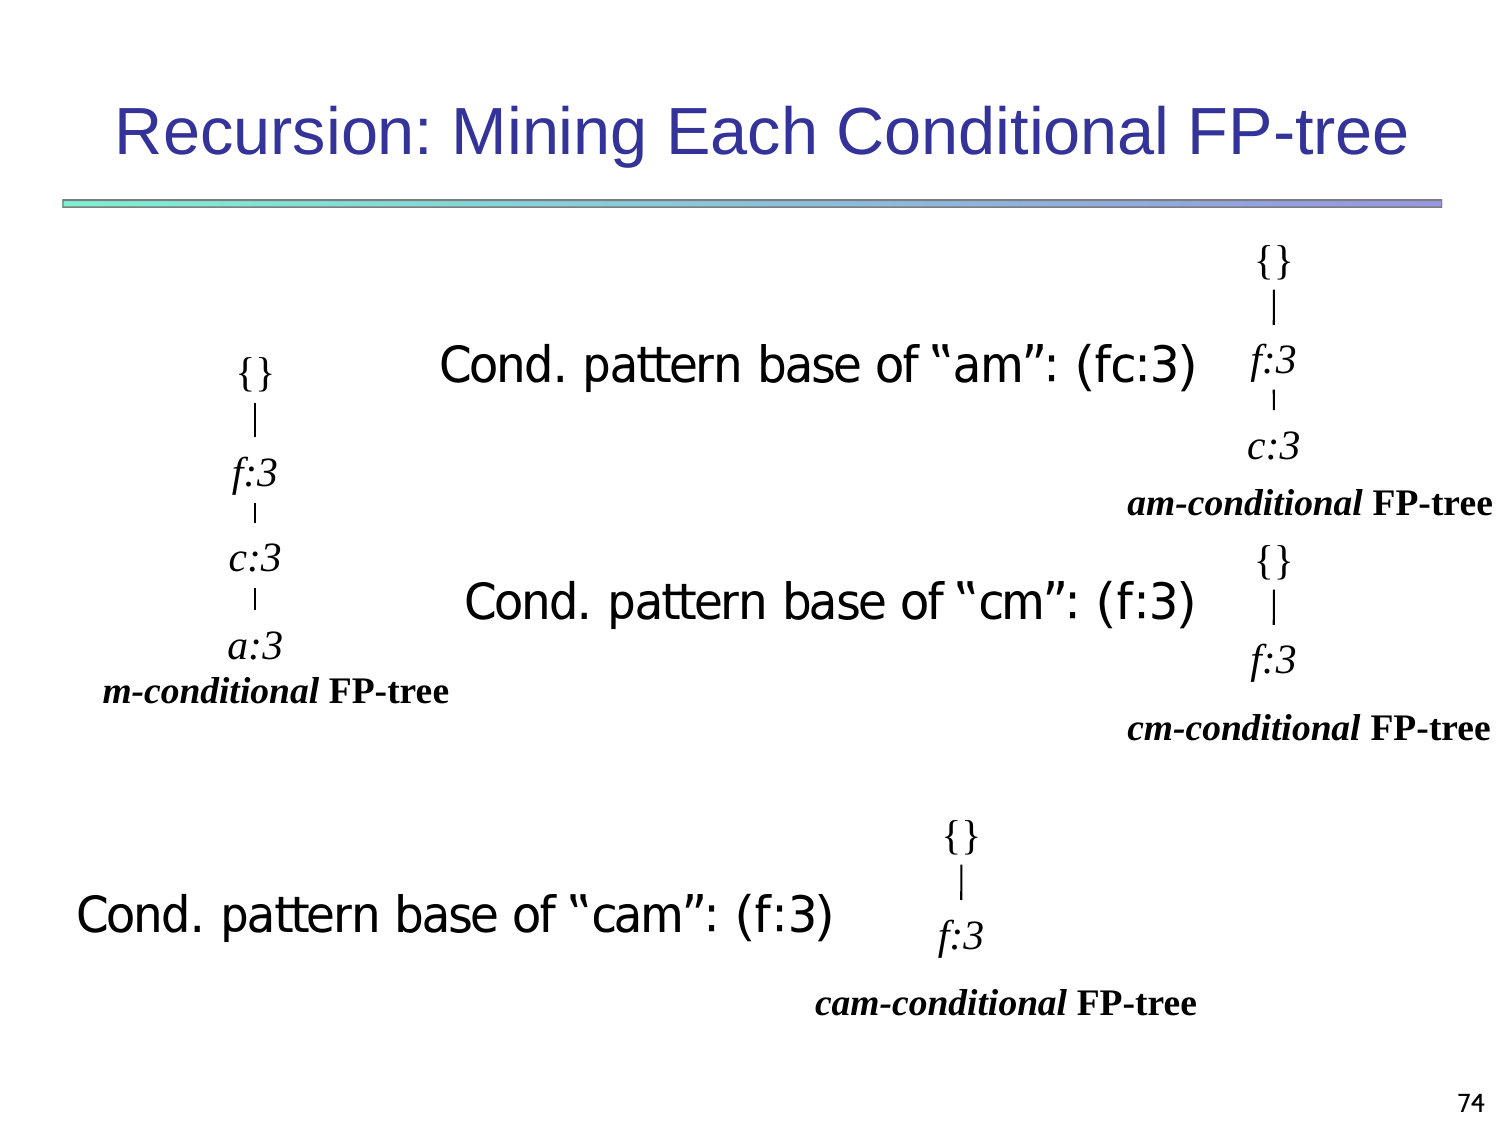

# Recursion: Mining Each Conditional FP-tree
{}
f:3
c:3
am-conditional FP-tree
Cond. pattern base of “am”: (fc:3)
{}
f:3
c:3
a:3
m-conditional FP-tree
{}
Cond. pattern base of “cm”: (f:3)
f:3
cm-conditional FP-tree
{}
Cond. pattern base of “cam”: (f:3)
f:3
cam-conditional FP-tree
74